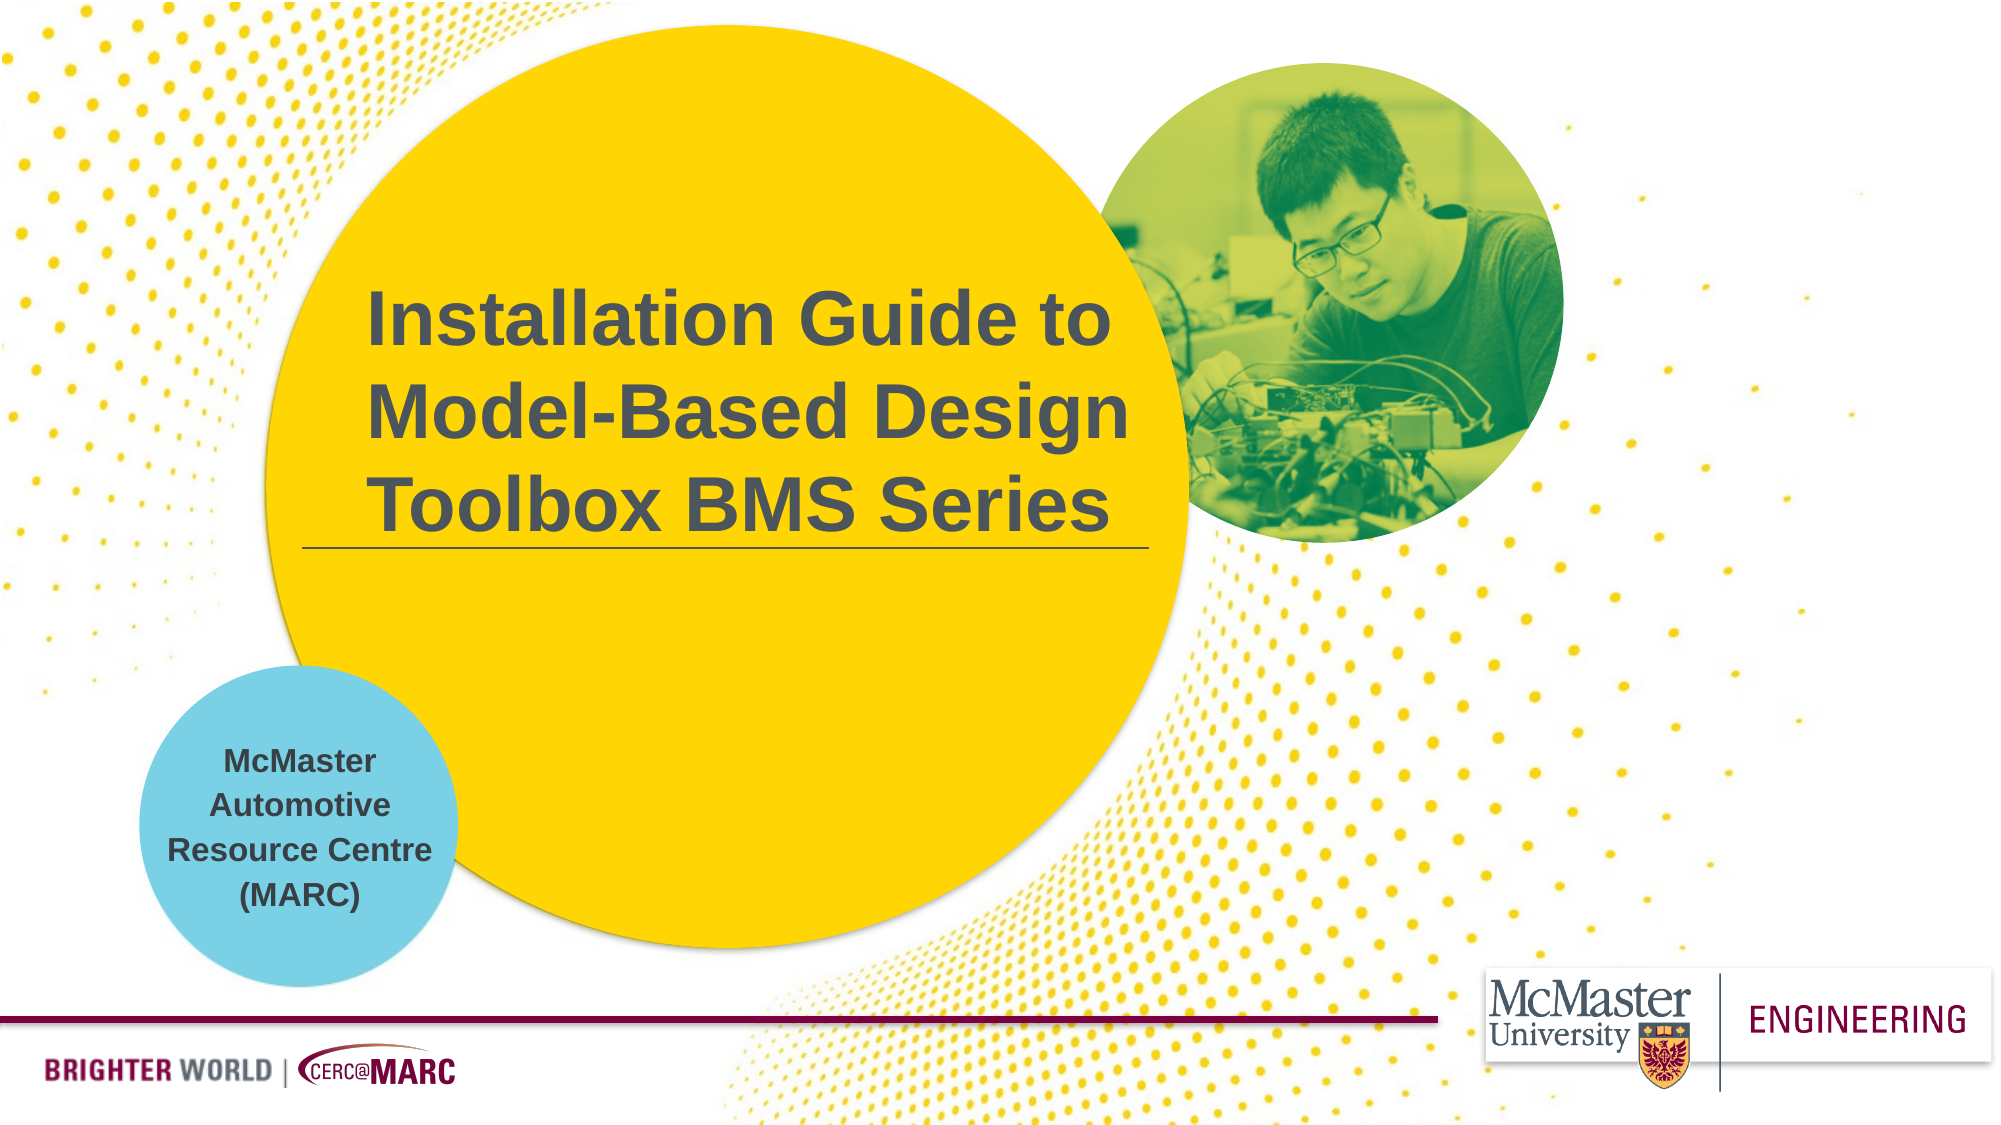

# Installation Guide to Model-Based Design Toolbox BMS Series

McMaster Automotive Resource Centre (MARC)